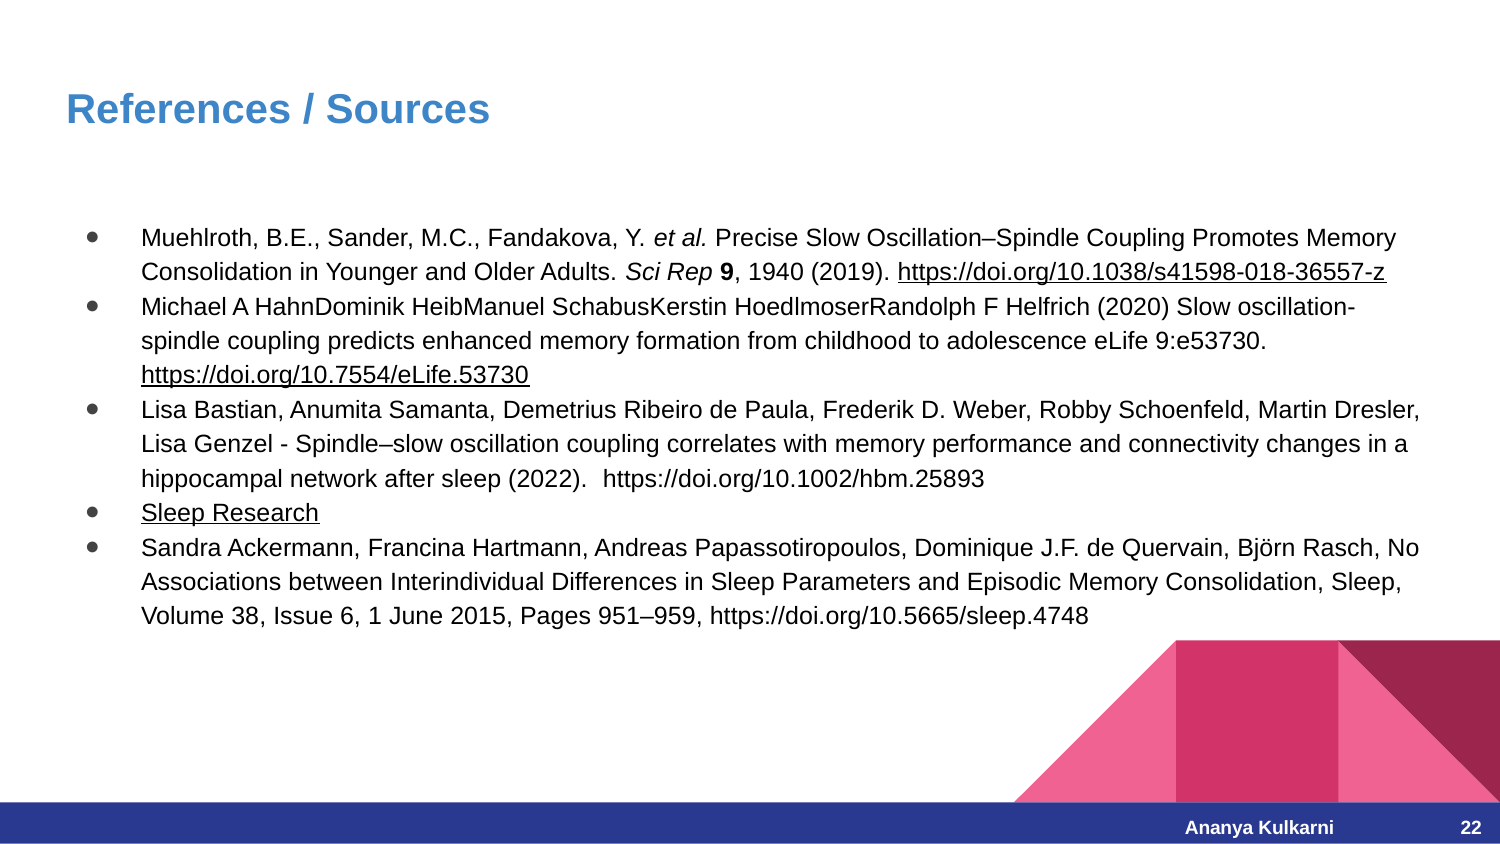

# References / Sources
Muehlroth, B.E., Sander, M.C., Fandakova, Y. et al. Precise Slow Oscillation–Spindle Coupling Promotes Memory Consolidation in Younger and Older Adults. Sci Rep 9, 1940 (2019). https://doi.org/10.1038/s41598-018-36557-z
Michael A HahnDominik HeibManuel SchabusKerstin HoedlmoserRandolph F Helfrich (2020) Slow oscillation-spindle coupling predicts enhanced memory formation from childhood to adolescence eLife 9:e53730. https://doi.org/10.7554/eLife.53730
Lisa Bastian, Anumita Samanta, Demetrius Ribeiro de Paula, Frederik D. Weber, Robby Schoenfeld, Martin Dresler, Lisa Genzel - Spindle–slow oscillation coupling correlates with memory performance and connectivity changes in a hippocampal network after sleep (2022).  https://doi.org/10.1002/hbm.25893
Sleep Research
Sandra Ackermann, Francina Hartmann, Andreas Papassotiropoulos, Dominique J.F. de Quervain, Björn Rasch, No Associations between Interindividual Differences in Sleep Parameters and Episodic Memory Consolidation, Sleep, Volume 38, Issue 6, 1 June 2015, Pages 951–959, https://doi.org/10.5665/sleep.4748

Ananya Kulkarni									22